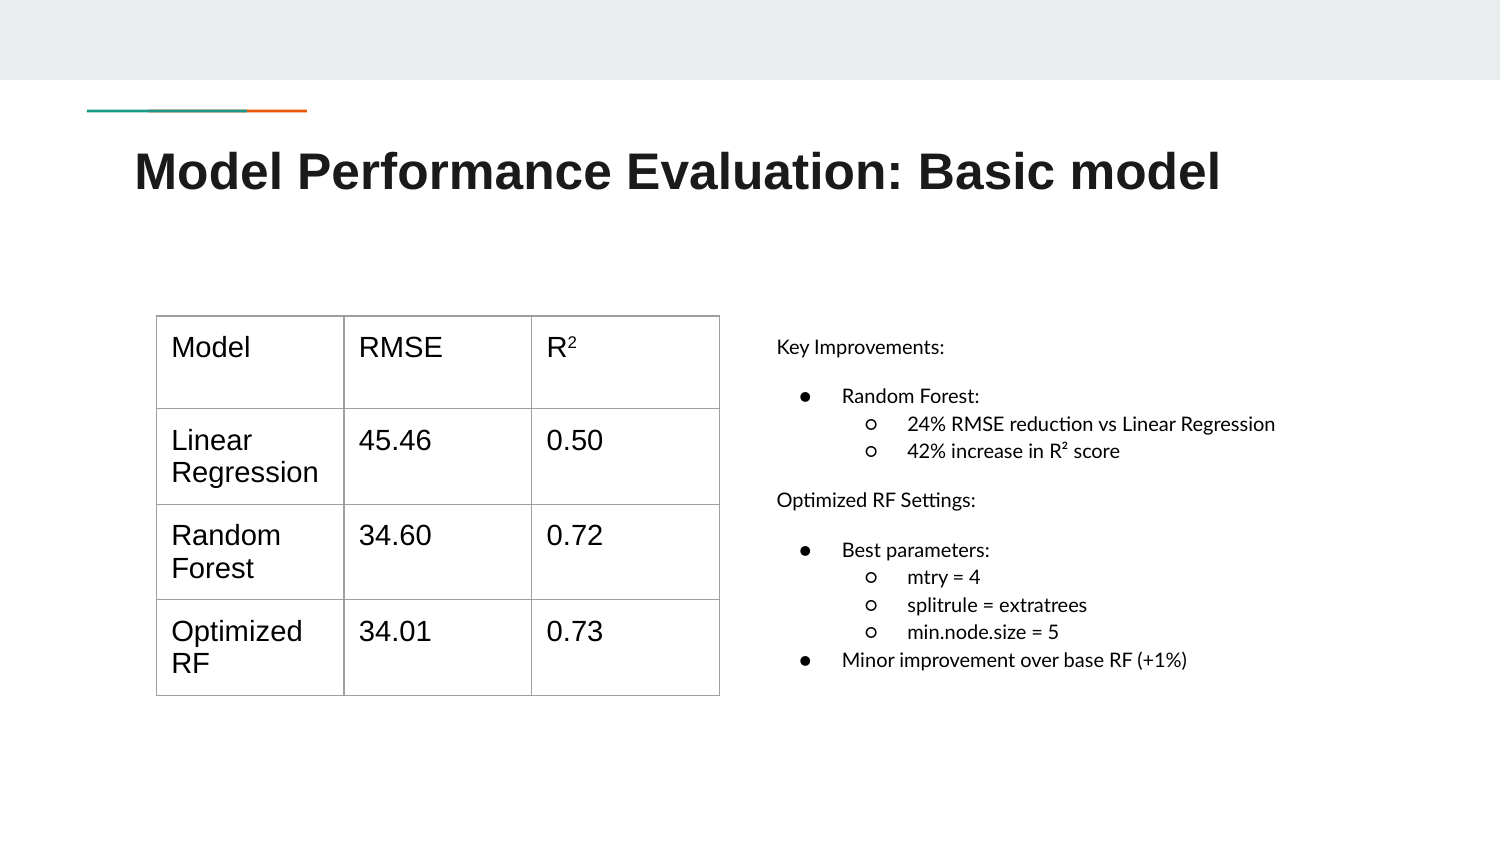

# Model Performance Evaluation: Basic model
| Model | RMSE | R2 |
| --- | --- | --- |
| Linear Regression | 45.46 | 0.50 |
| Random Forest | 34.60 | 0.72 |
| Optimized RF | 34.01 | 0.73 |
Key Improvements:
Random Forest:
24% RMSE reduction vs Linear Regression
42% increase in R² score
Optimized RF Settings:
Best parameters:
mtry = 4
splitrule = extratrees
min.node.size = 5
Minor improvement over base RF (+1%)